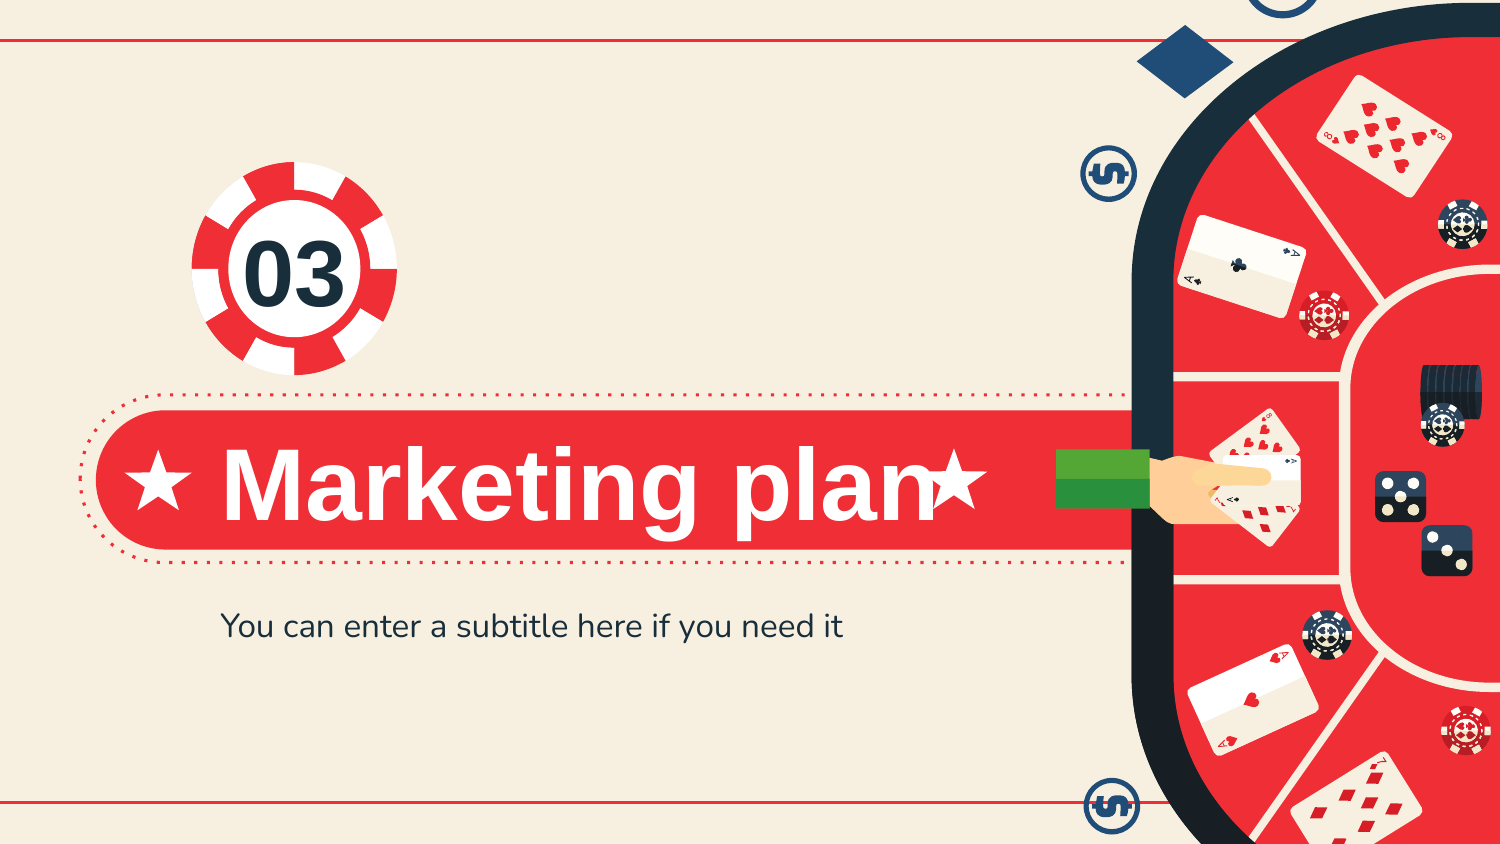

03

# Marketing plan

You can enter a subtitle here if you need it